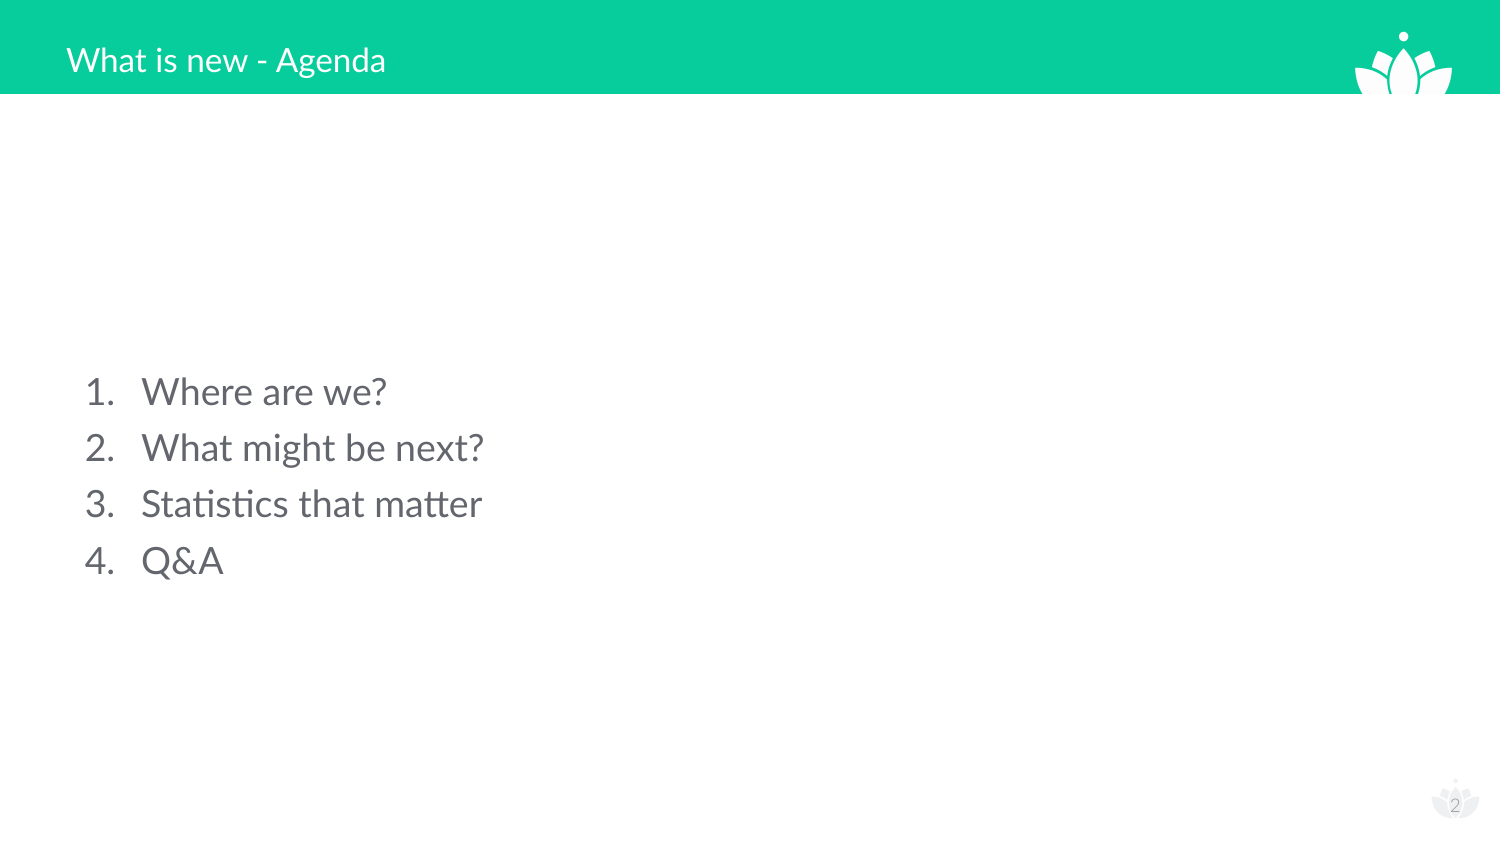

# What is new - Agenda
Where are we?
What might be next?
Statistics that matter
Q&A
2